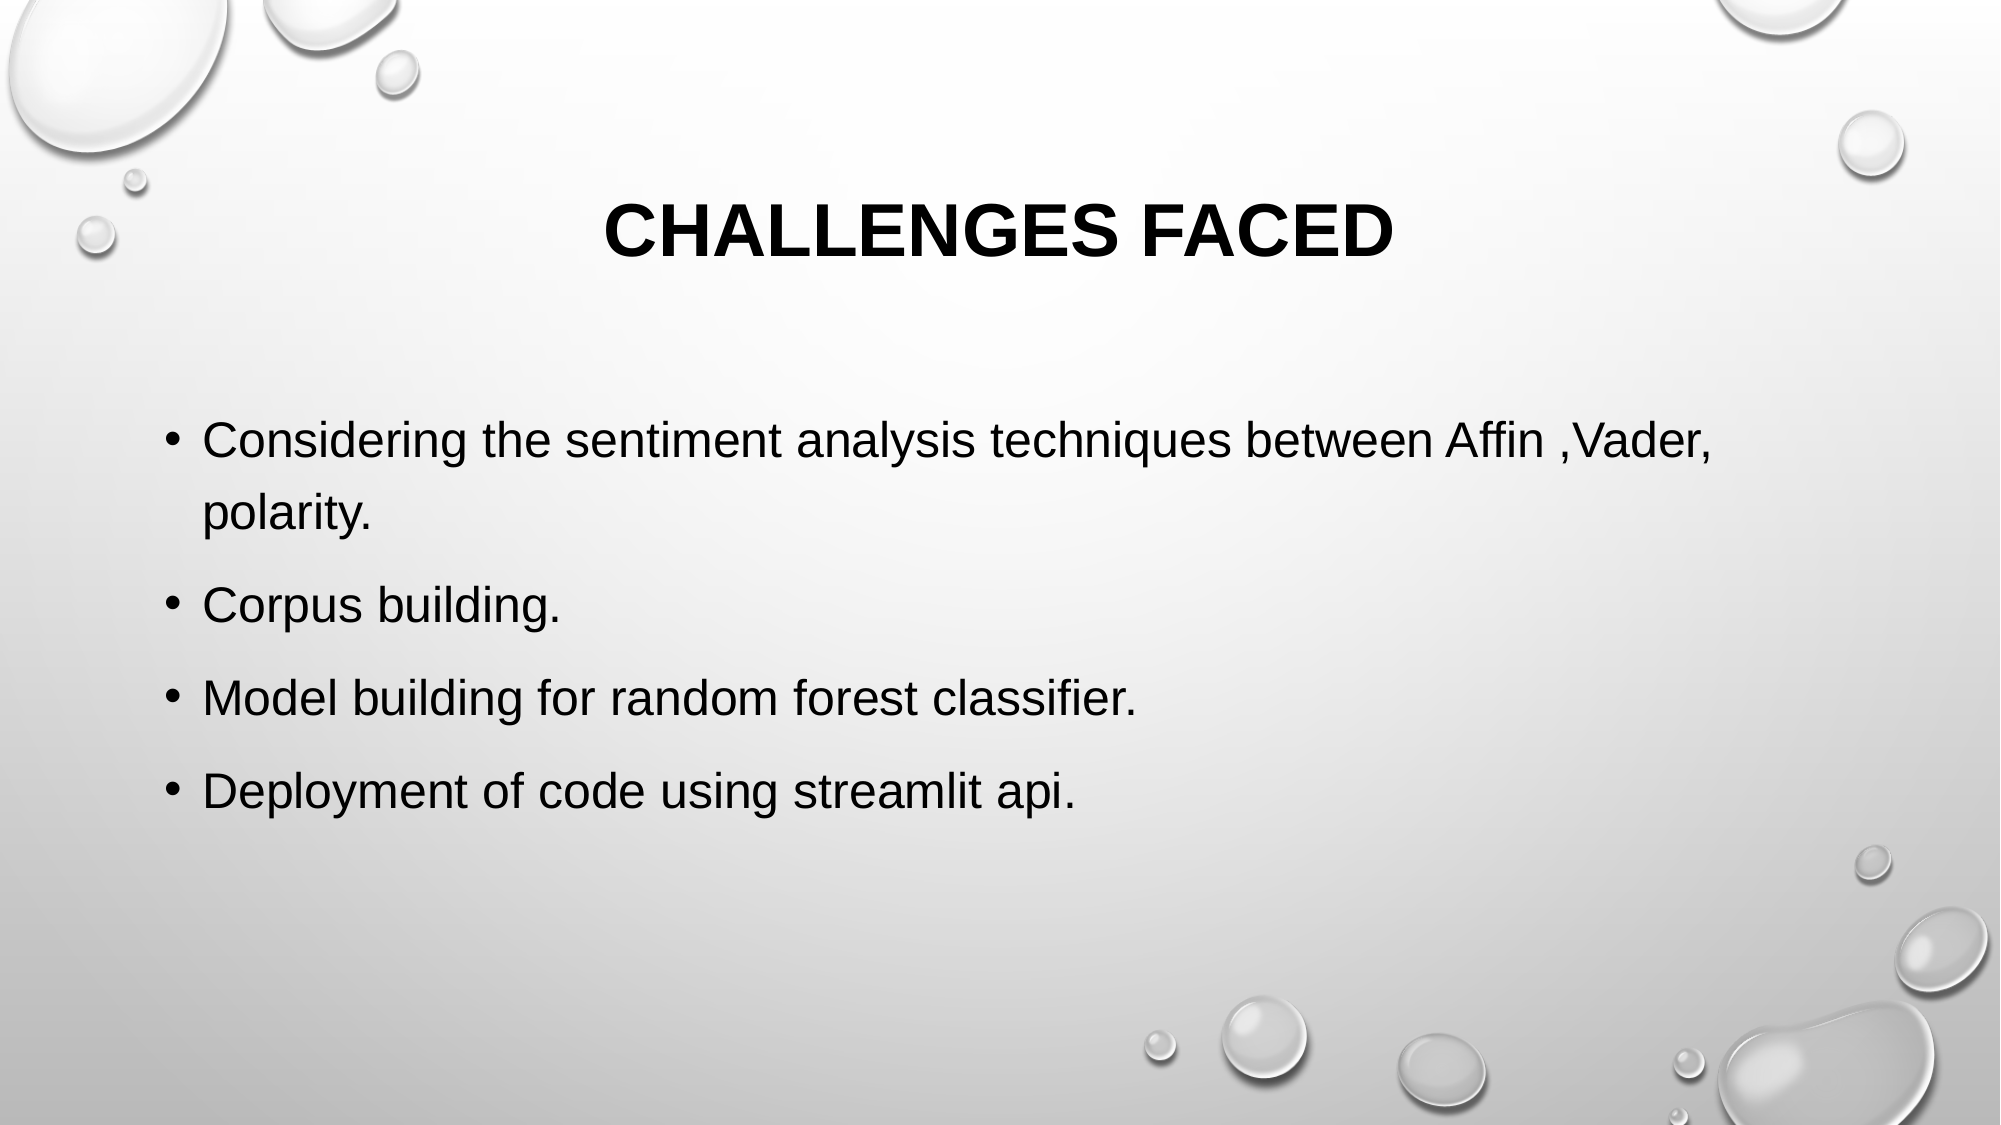

# Challenges faced
Considering the sentiment analysis techniques between Affin ,Vader, polarity.
Corpus building.
Model building for random forest classifier.
Deployment of code using streamlit api.